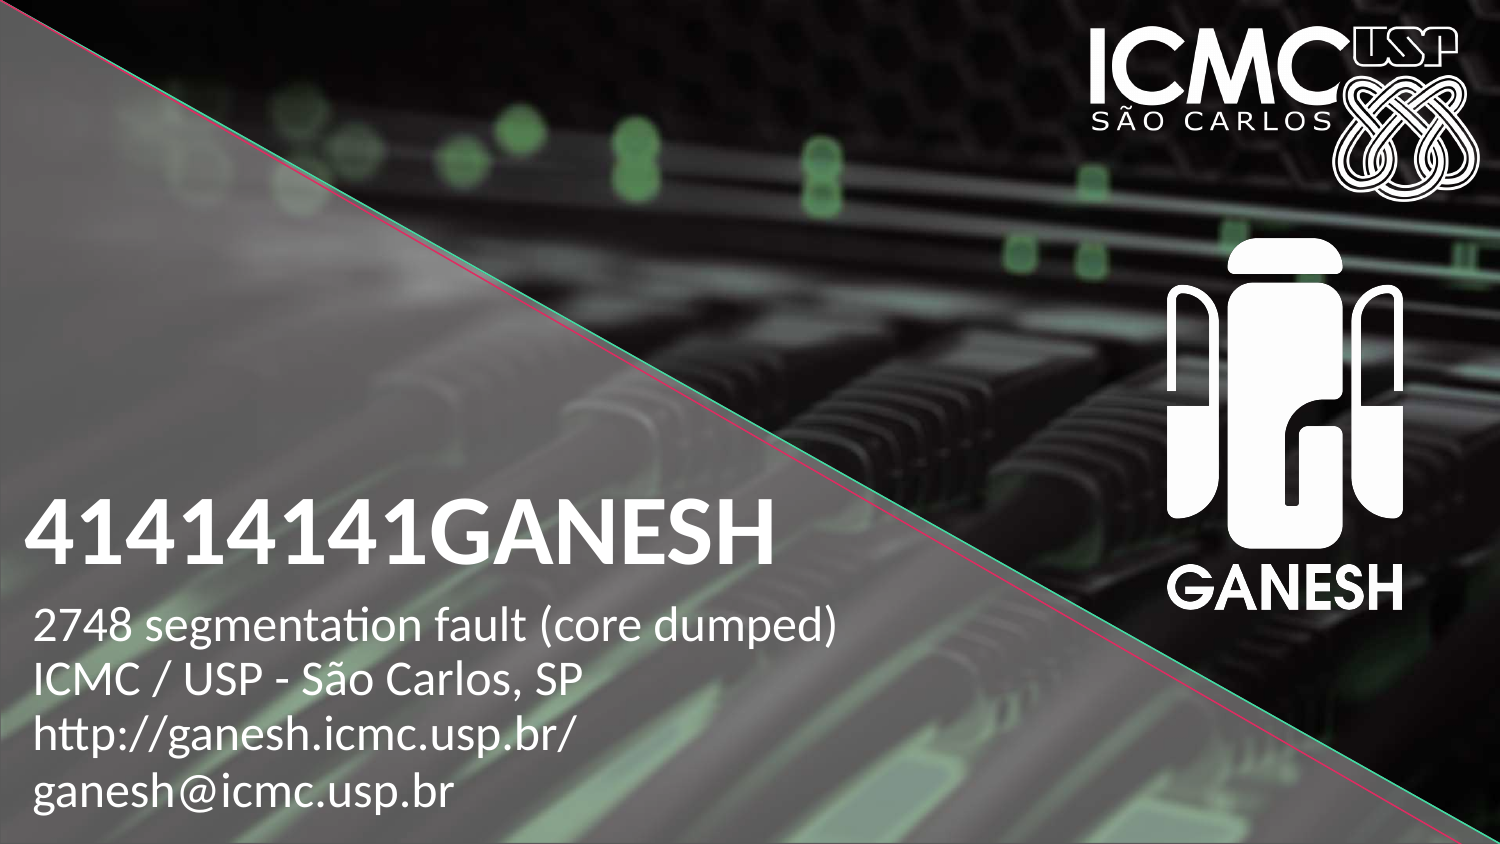

# 41414141GANESH
2748 segmentation fault (core dumped)

ICMC / USP - São Carlos, SP

http://ganesh.icmc.usp.br/

ganesh@icmc.usp.br